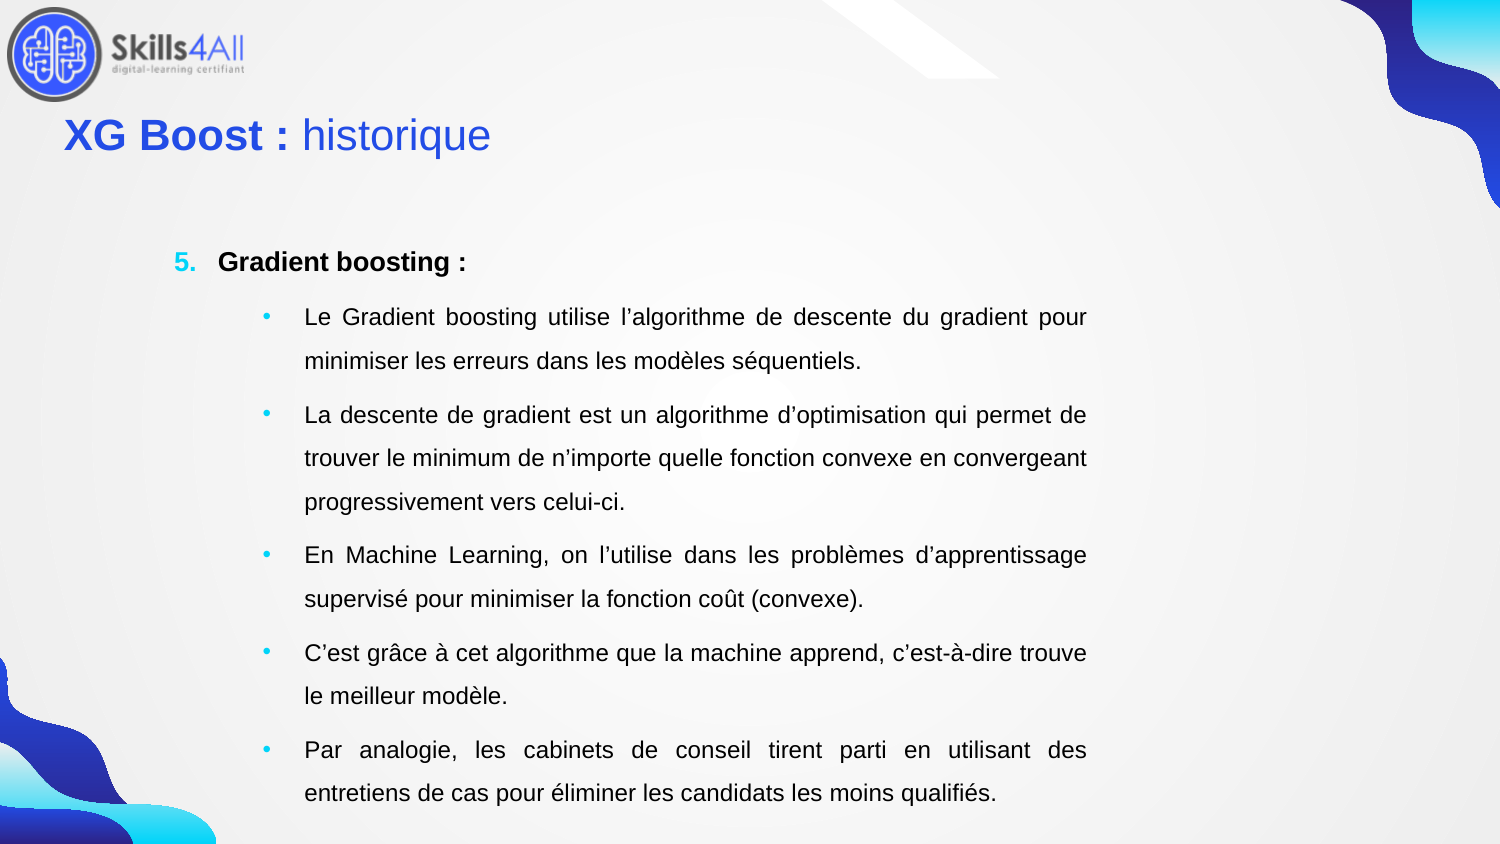

178
# XG Boost : historique
Gradient boosting :
Le Gradient boosting utilise l’algorithme de descente du gradient pour minimiser les erreurs dans les modèles séquentiels.
La descente de gradient est un algorithme d’optimisation qui permet de trouver le minimum de n’importe quelle fonction convexe en convergeant progressivement vers celui-ci.
En Machine Learning, on l’utilise dans les problèmes d’apprentissage supervisé pour minimiser la fonction coût (convexe).
C’est grâce à cet algorithme que la machine apprend, c’est-à-dire trouve le meilleur modèle.
Par analogie, les cabinets de conseil tirent parti en utilisant des entretiens de cas pour éliminer les candidats les moins qualifiés.